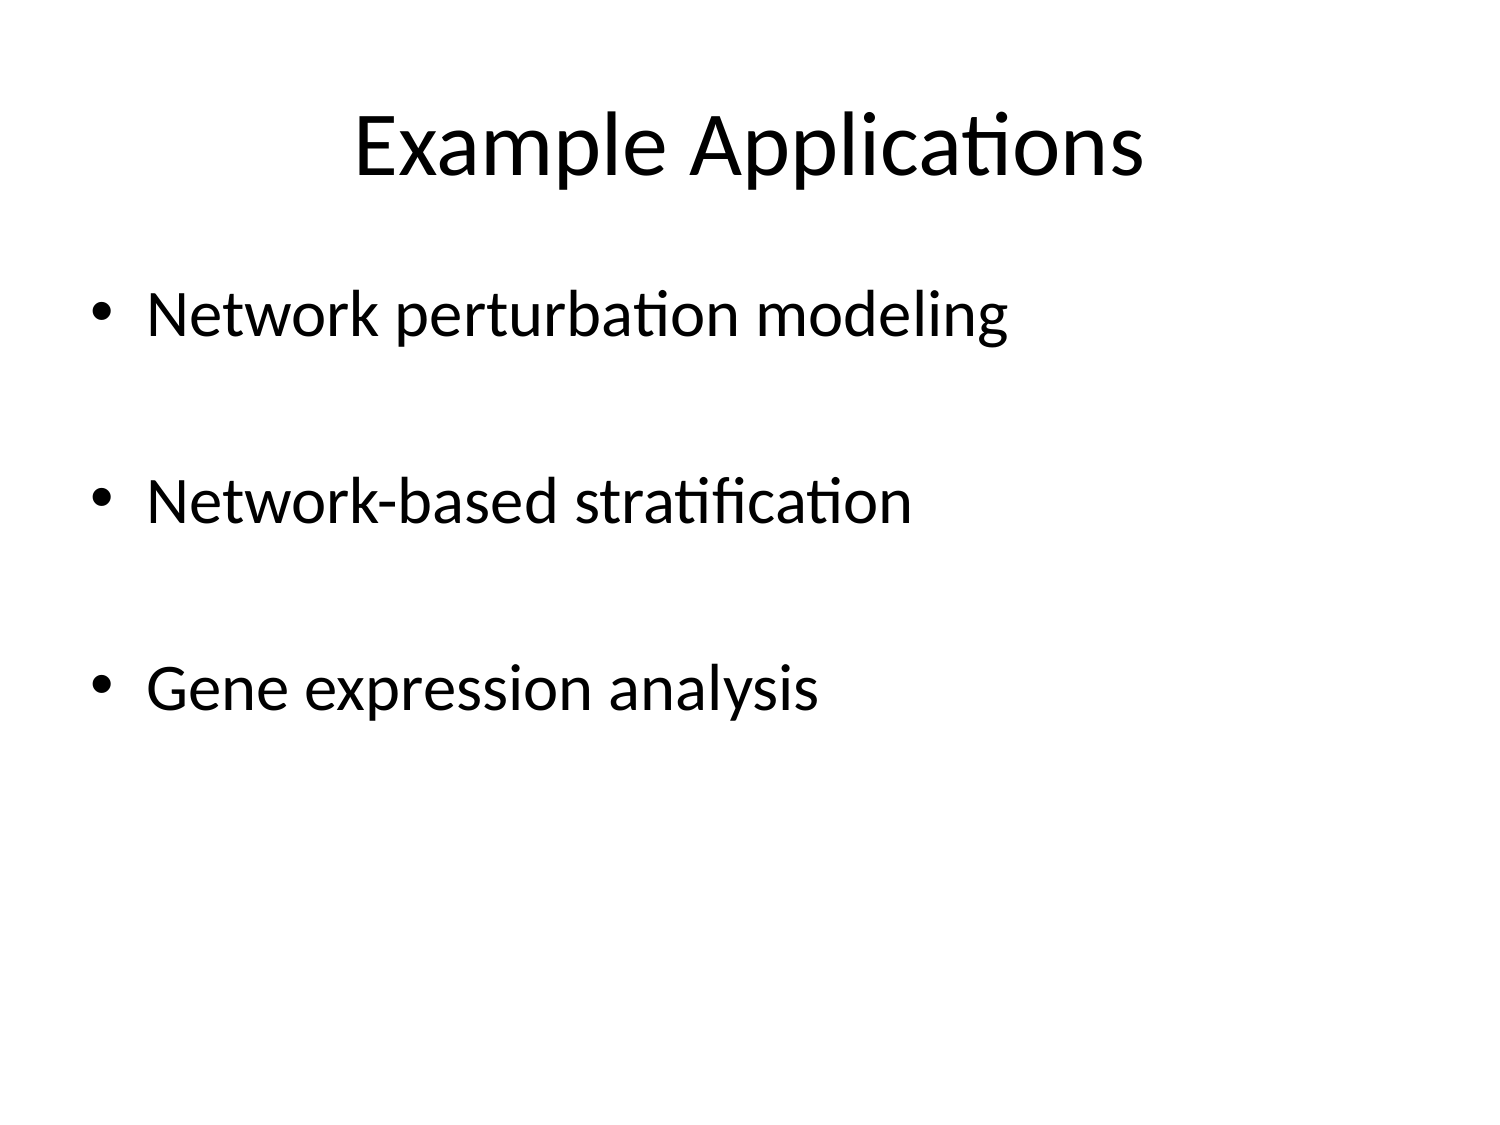

# Example Applications
Network perturbation modeling

Network-based stratification

Gene expression analysis